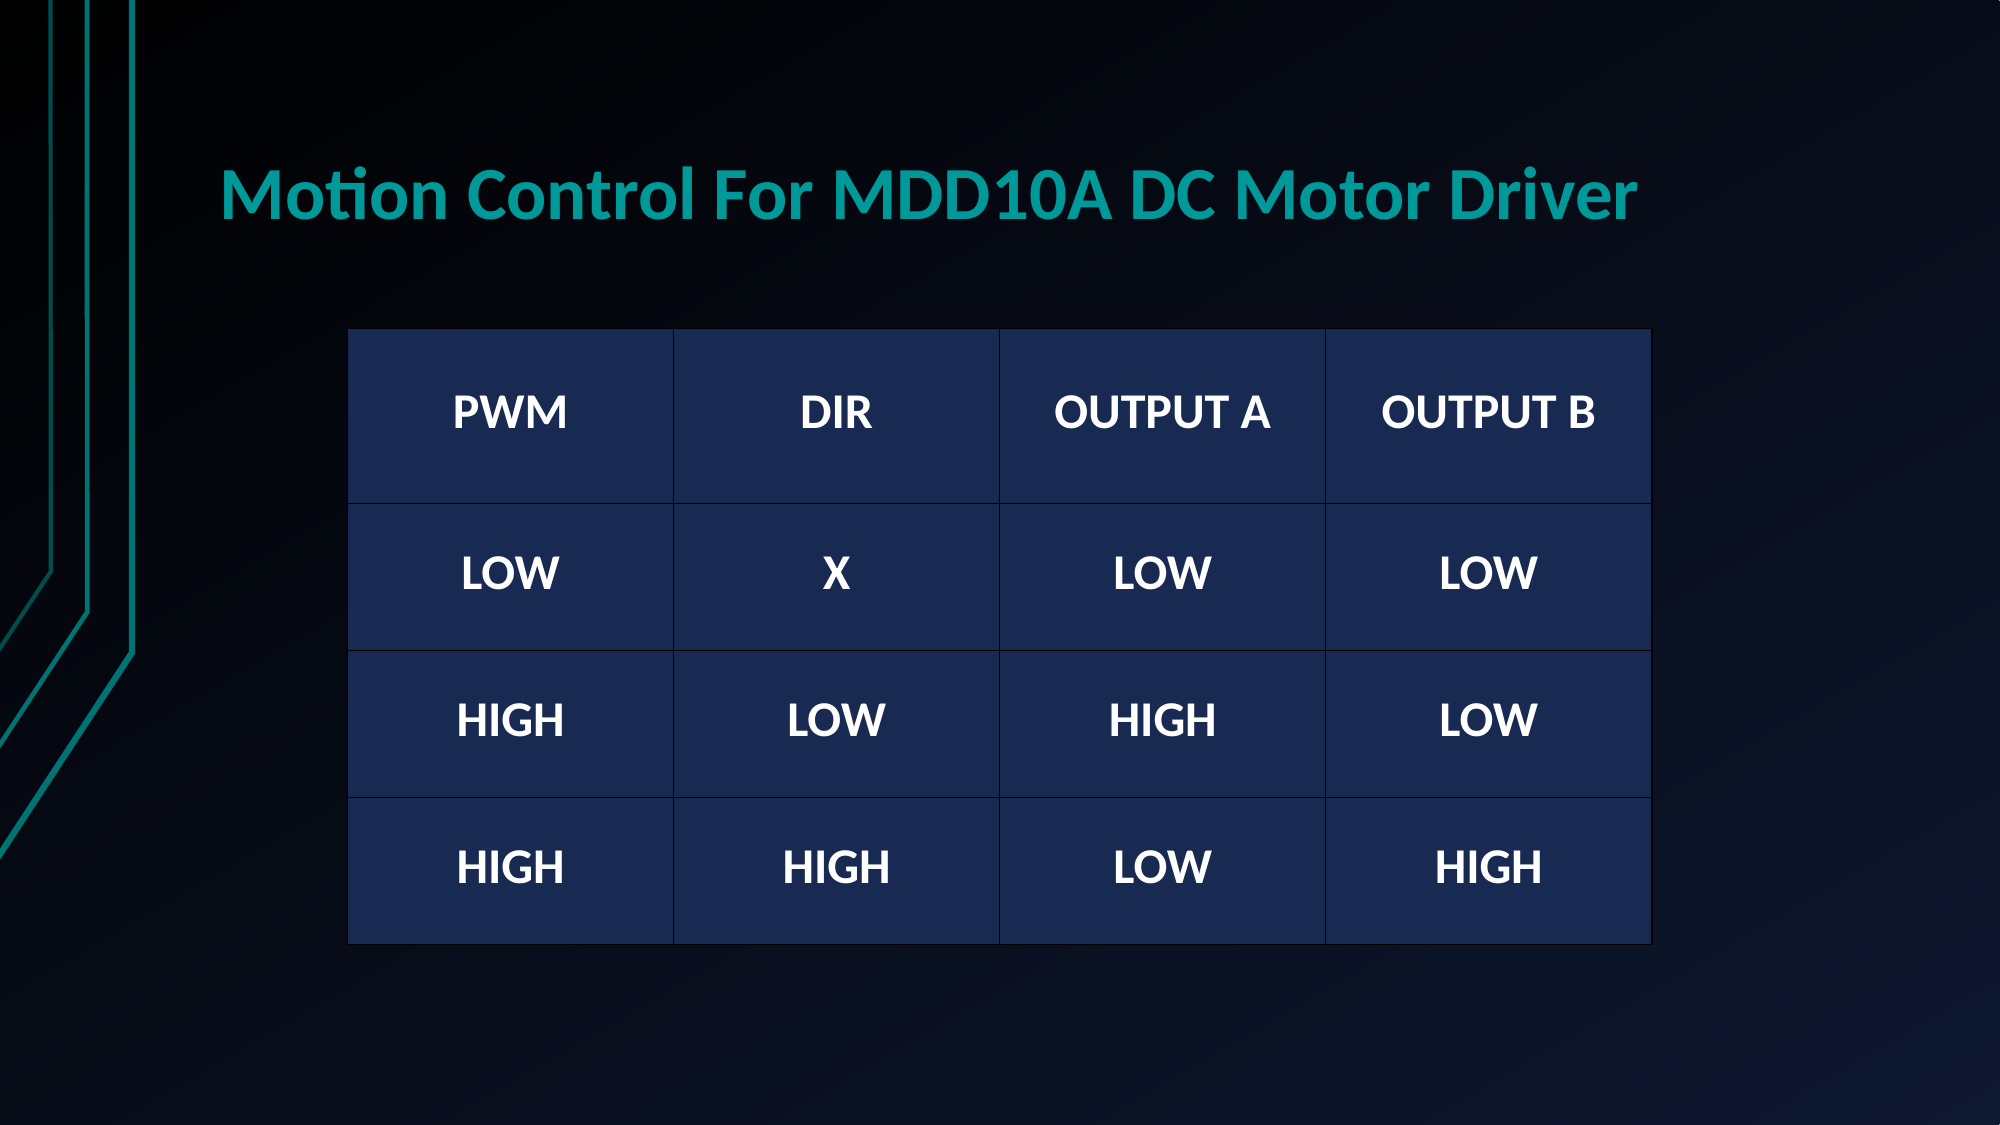

# Motion Control For MDD10A DC Motor Driver
| PWM | DIR | OUTPUT A | OUTPUT B |
| --- | --- | --- | --- |
| LOW | X | LOW | LOW |
| HIGH | LOW | HIGH | LOW |
| HIGH | HIGH | LOW | HIGH |